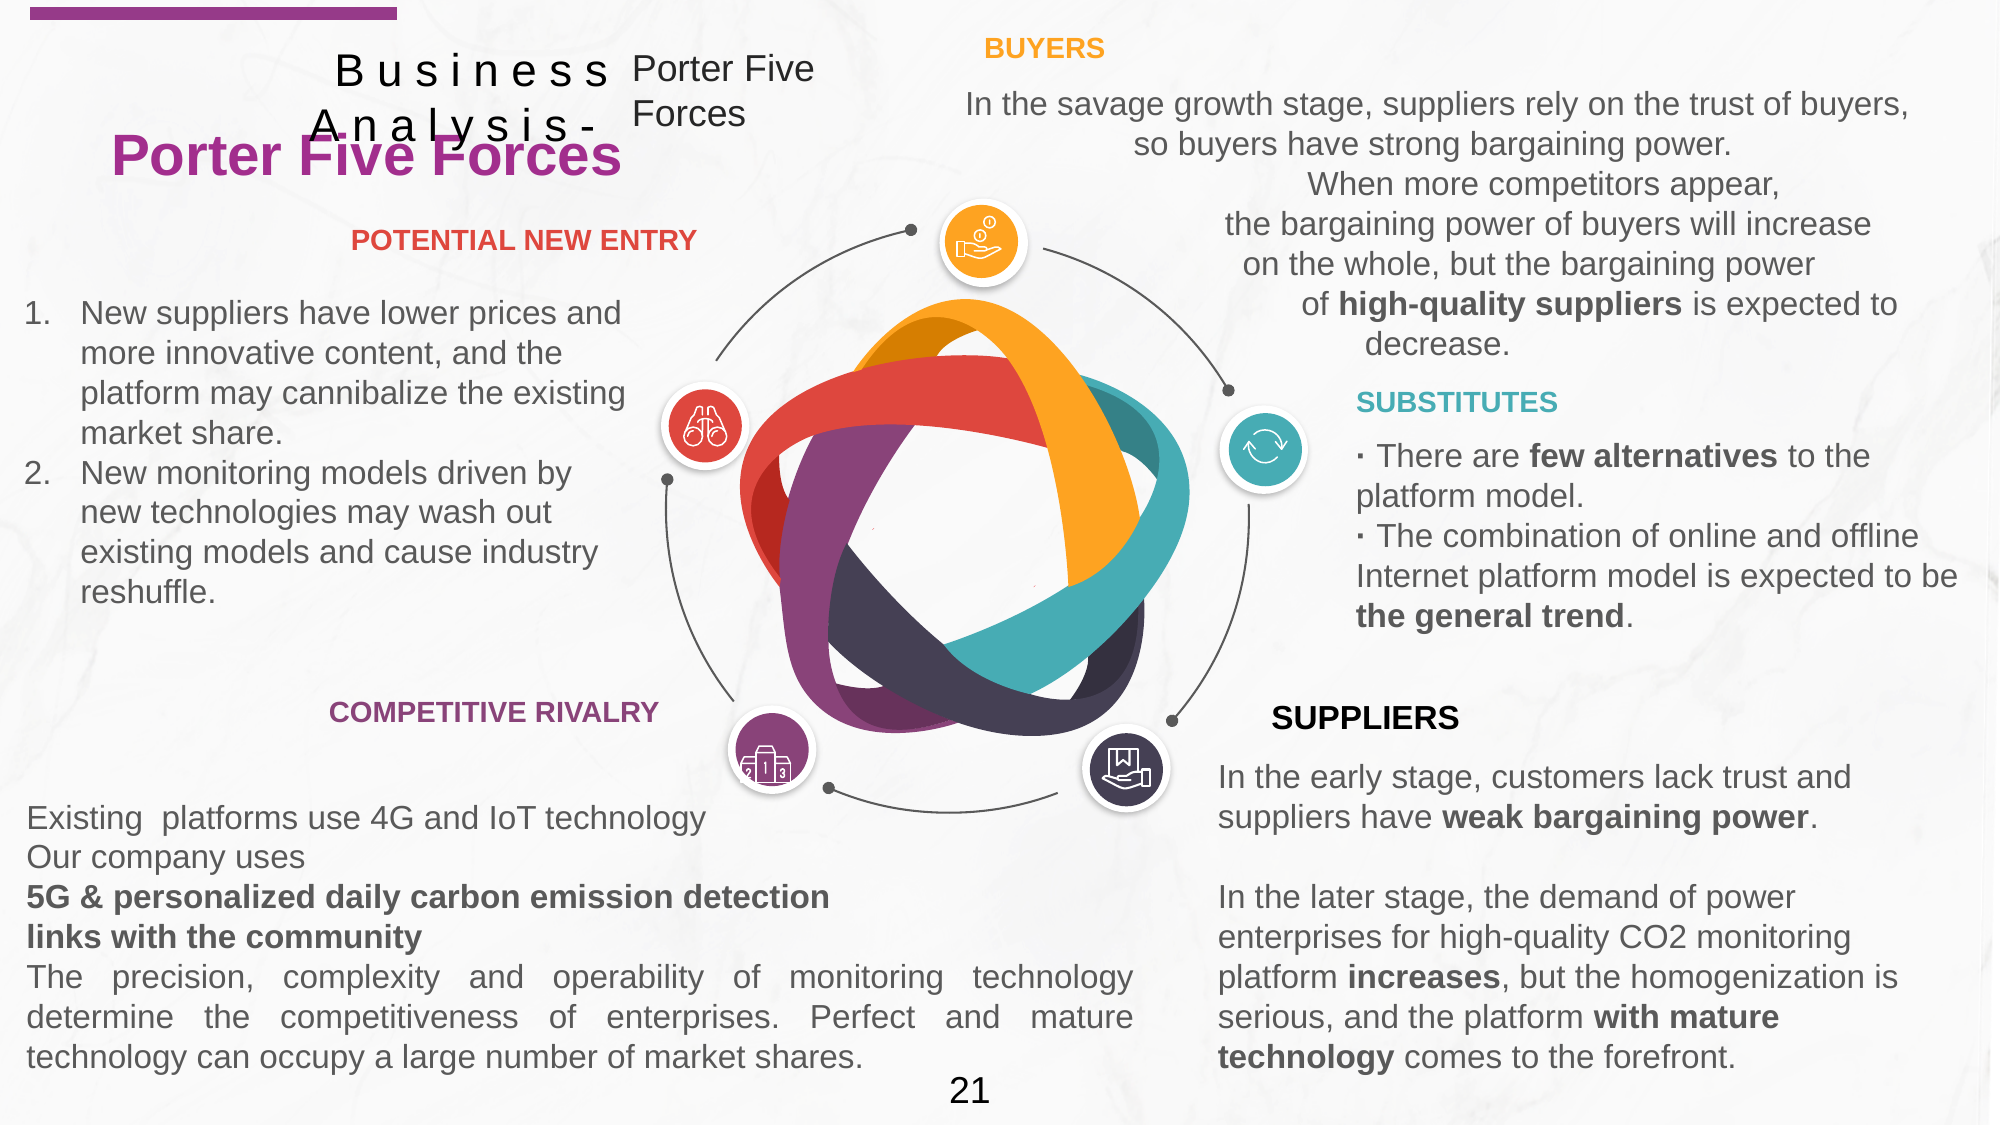

Business Analysis-
BUYERS
Porter Five Forces

In the savage growth stage, suppliers rely on the trust of buyers, so buyers have strong bargaining power.
                        When more competitors appear,
                        the bargaining power of buyers will increase
                               on the whole, but the bargaining power
                                   of high-quality suppliers is expected to decrease.
Porter Five Forces

POTENTIAL NEW ENTRY

New suppliers have lower prices and more innovative content, and the platform may cannibalize the existing market share.
New monitoring models driven by new technologies may wash out existing models and cause industry reshuffle.

SUBSTITUTES

· There are few alternatives to the platform model.
· The combination of online and offline Internet platform model is expected to be the general trend.

COMPETITIVE RIVALRY
SUPPLIERS

In the early stage, customers lack trust and suppliers have weak bargaining power.

In the later stage, the demand of power enterprises for high-quality CO2 monitoring platform increases, but the homogenization is serious, and the platform with mature technology comes to the forefront.

Existing  platforms use 4G and IoT technology
Our company uses
5G & personalized daily carbon emission detection
links with the community
The precision, complexity and operability of monitoring technology determine the competitiveness of enterprises. Perfect and mature technology can occupy a large number of market shares.
21